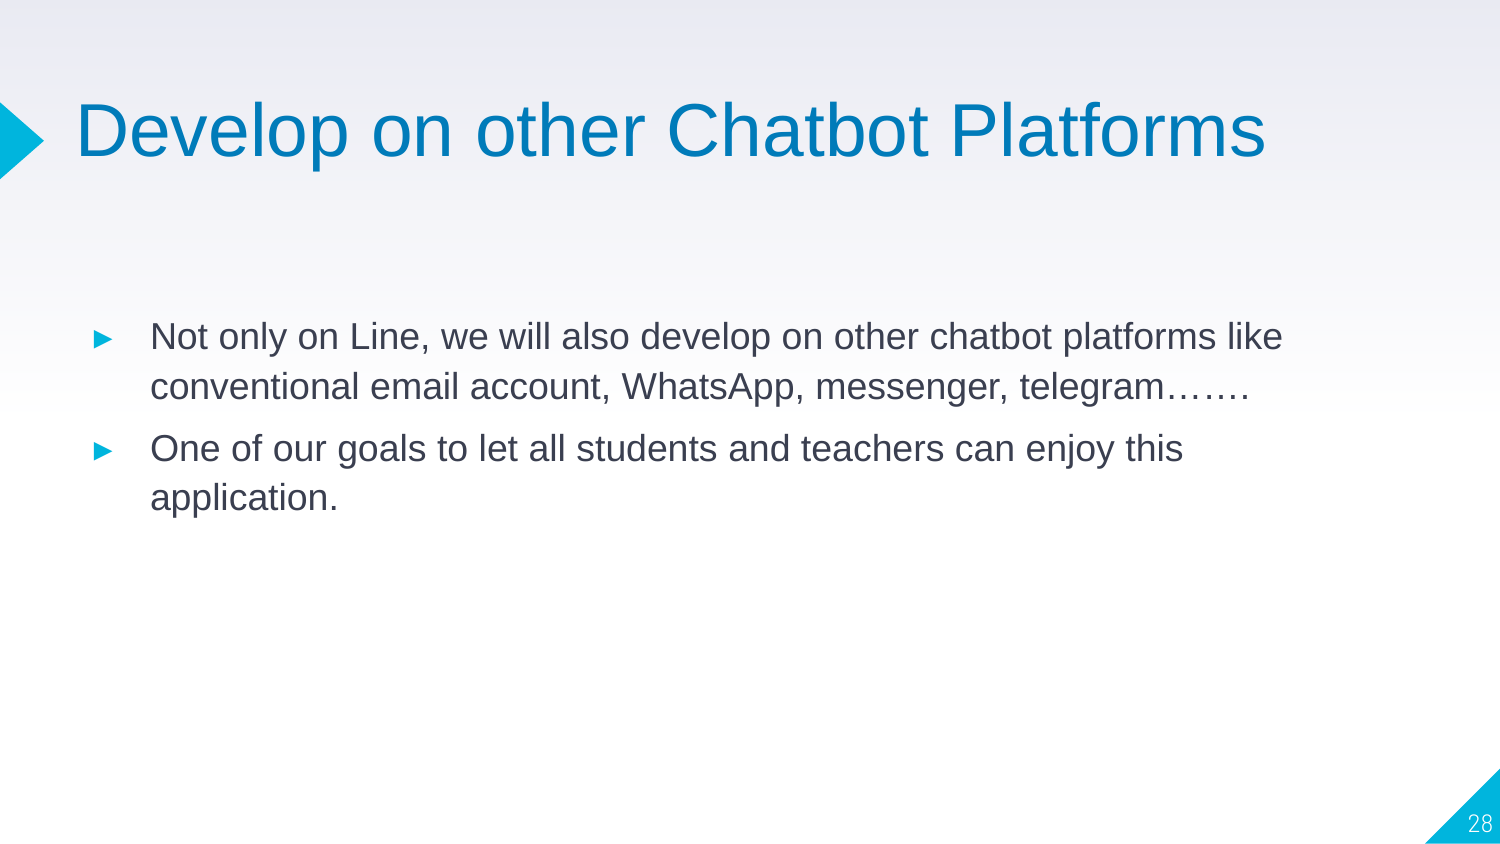

# Develop on other Chatbot Platforms
Not only on Line, we will also develop on other chatbot platforms like conventional email account, WhatsApp, messenger, telegram…….
One of our goals to let all students and teachers can enjoy this application.
28